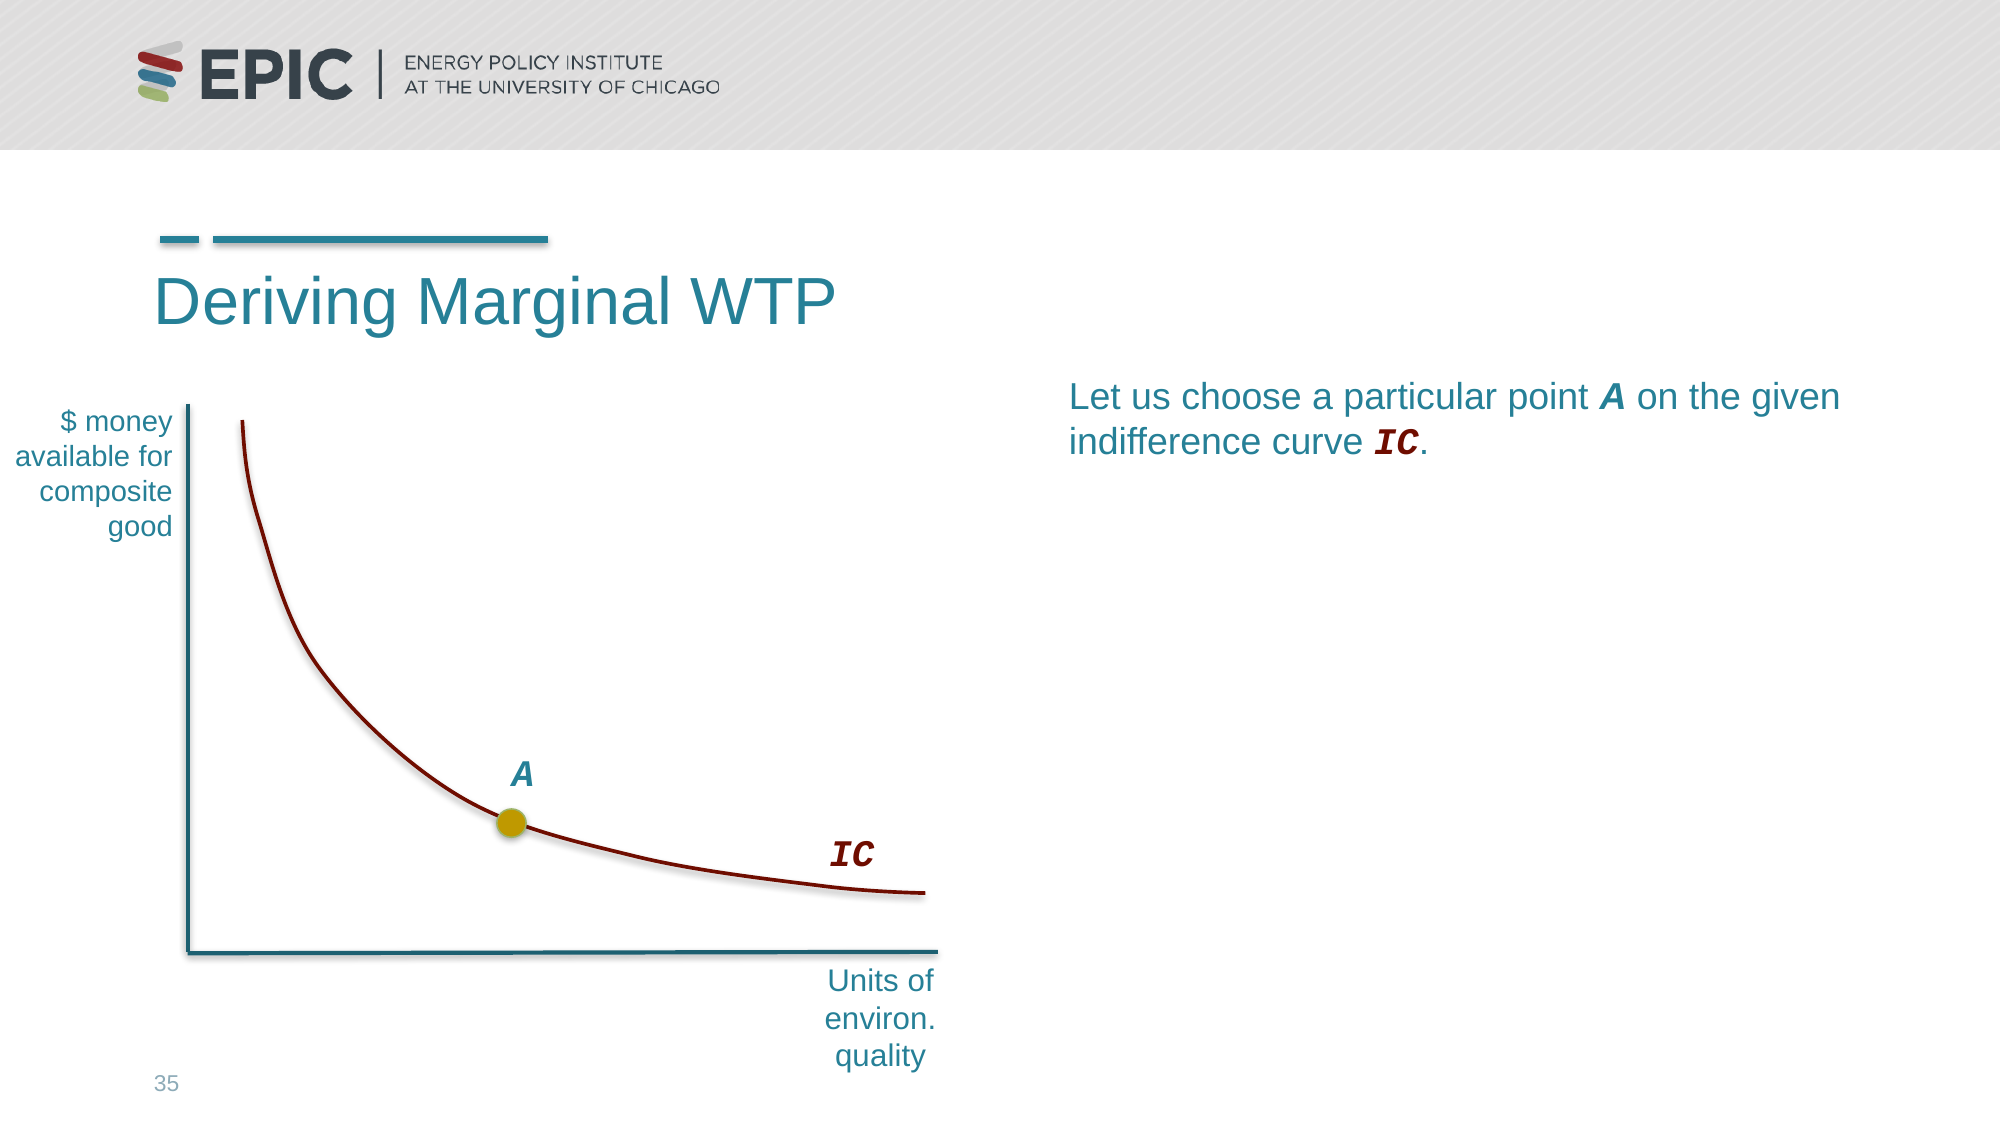

# Deriving Marginal WTP
Let us choose a particular point A on the given indifference curve IC.
$ money available for composite good

A

IC
Units of environ. quality
35